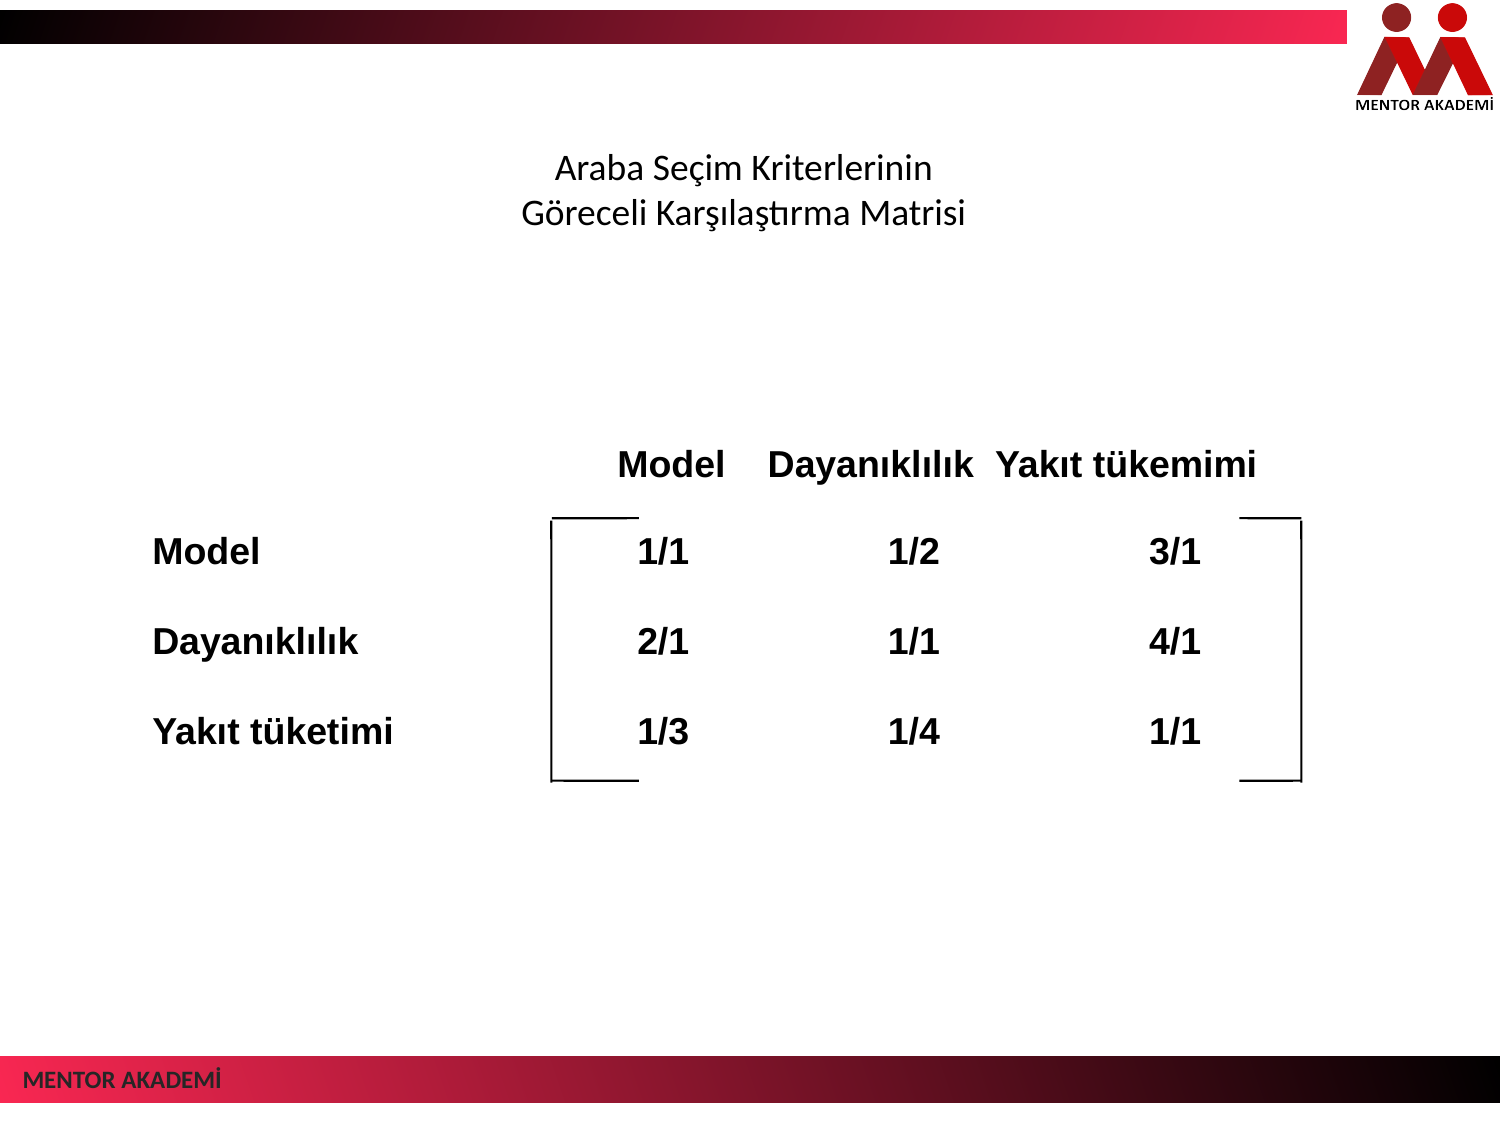

Araba Seçim Kriterlerinin
Göreceli Karşılaştırma Matrisi
Model    Dayanıklılık  Yakıt tükemimi

Model

Dayanıklılık

Yakıt tüketimi
1/1                   1/2                    3/1

2/1                   1/1                    4/1

1/3                   1/4                    1/1